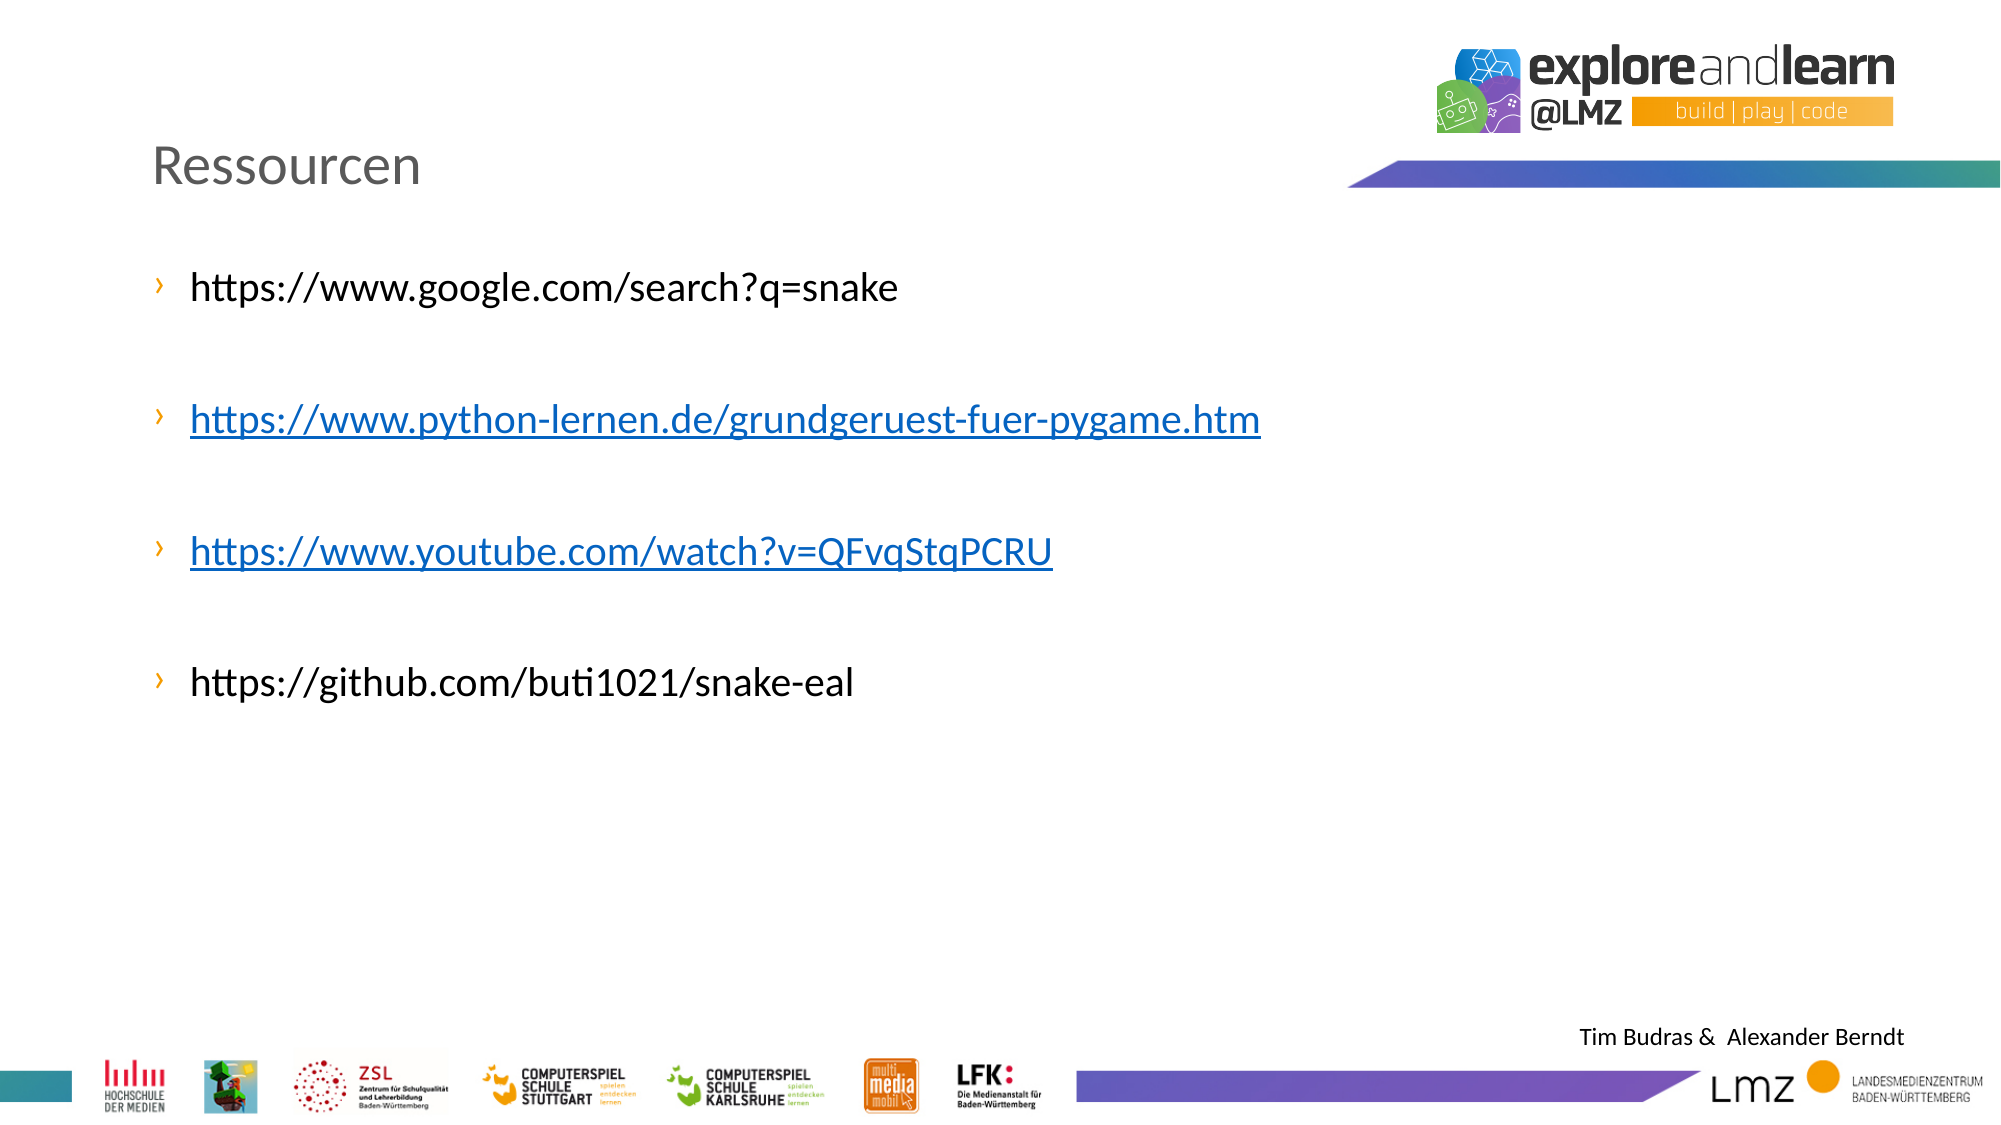

# Ressourcen
https://www.google.com/search?q=snake

https://www.python-lernen.de/grundgeruest-fuer-pygame.htm

https://www.youtube.com/watch?v=QFvqStqPCRU

https://github.com/buti1021/snake-eal
Tim Budras &  Alexander Berndt